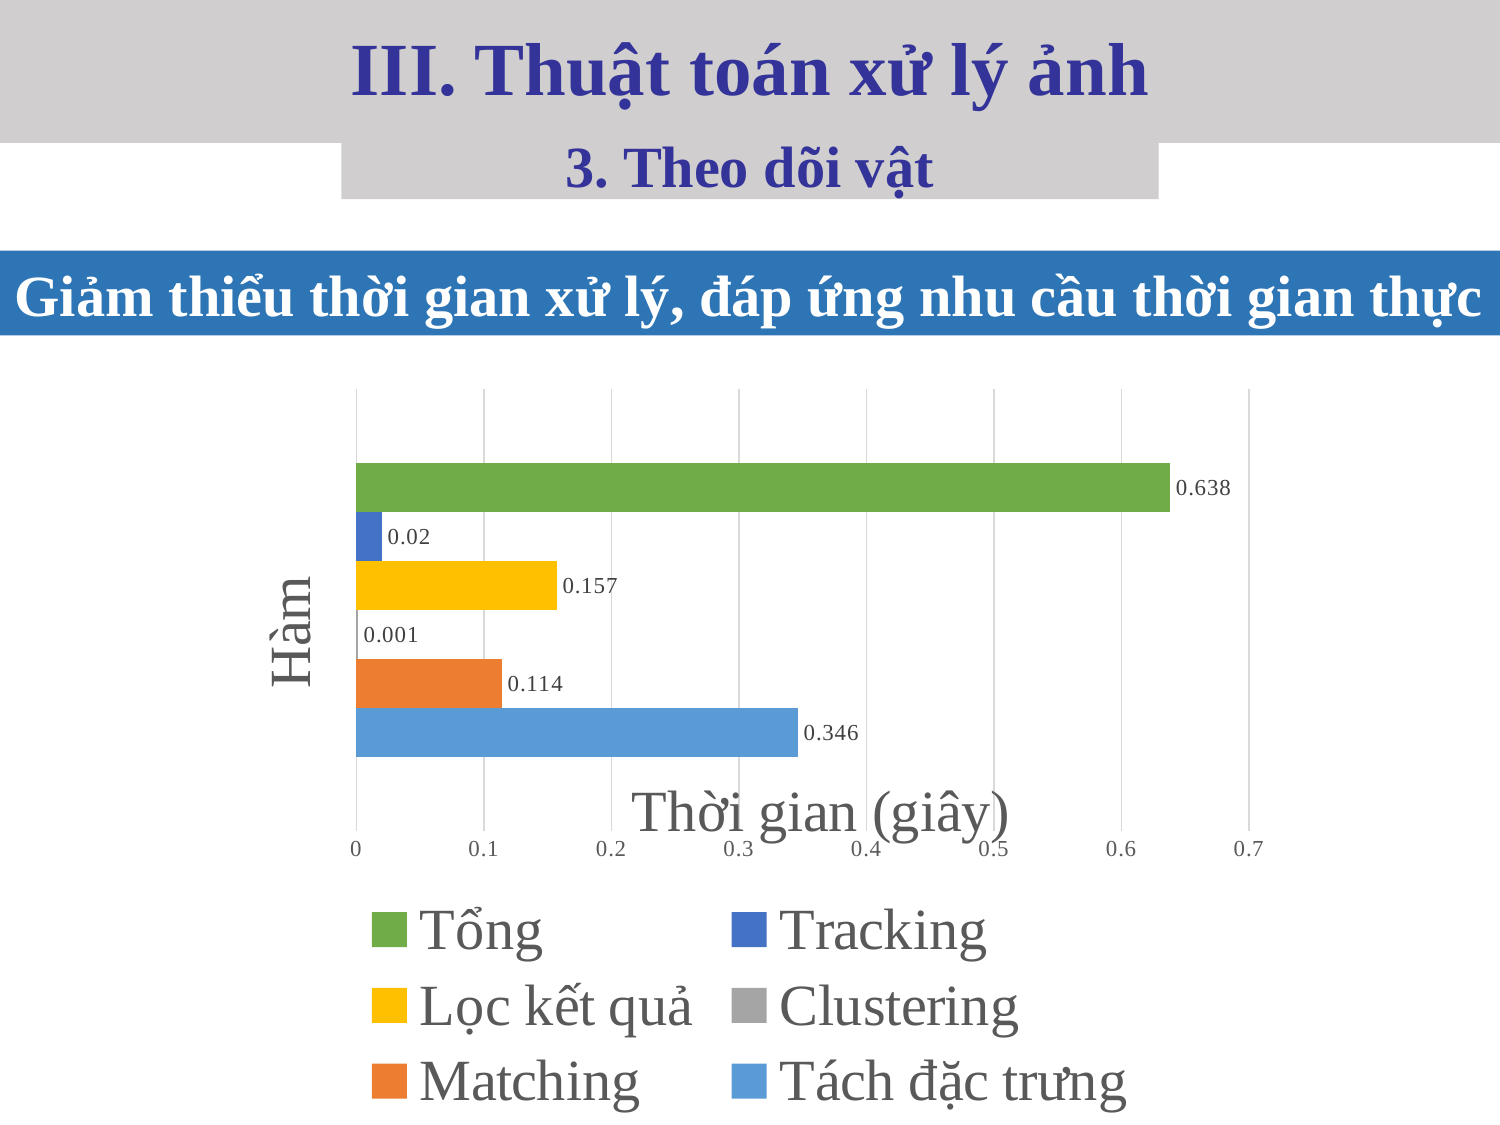

III. Thuật toán xử lý ảnh
3. Theo dõi vật
Giảm thiểu thời gian xử lý, đáp ứng nhu cầu thời gian thực

### Chart

| Category | Tách đặc trưng | Matching | Clustering | Lọc kết quả | Tracking | Tổng |
|---|---|---|---|---|---|---|
| Xử lý | 0.346 | 0.114 | 0.001 | 0.157 | 0.02 | 0.638 |